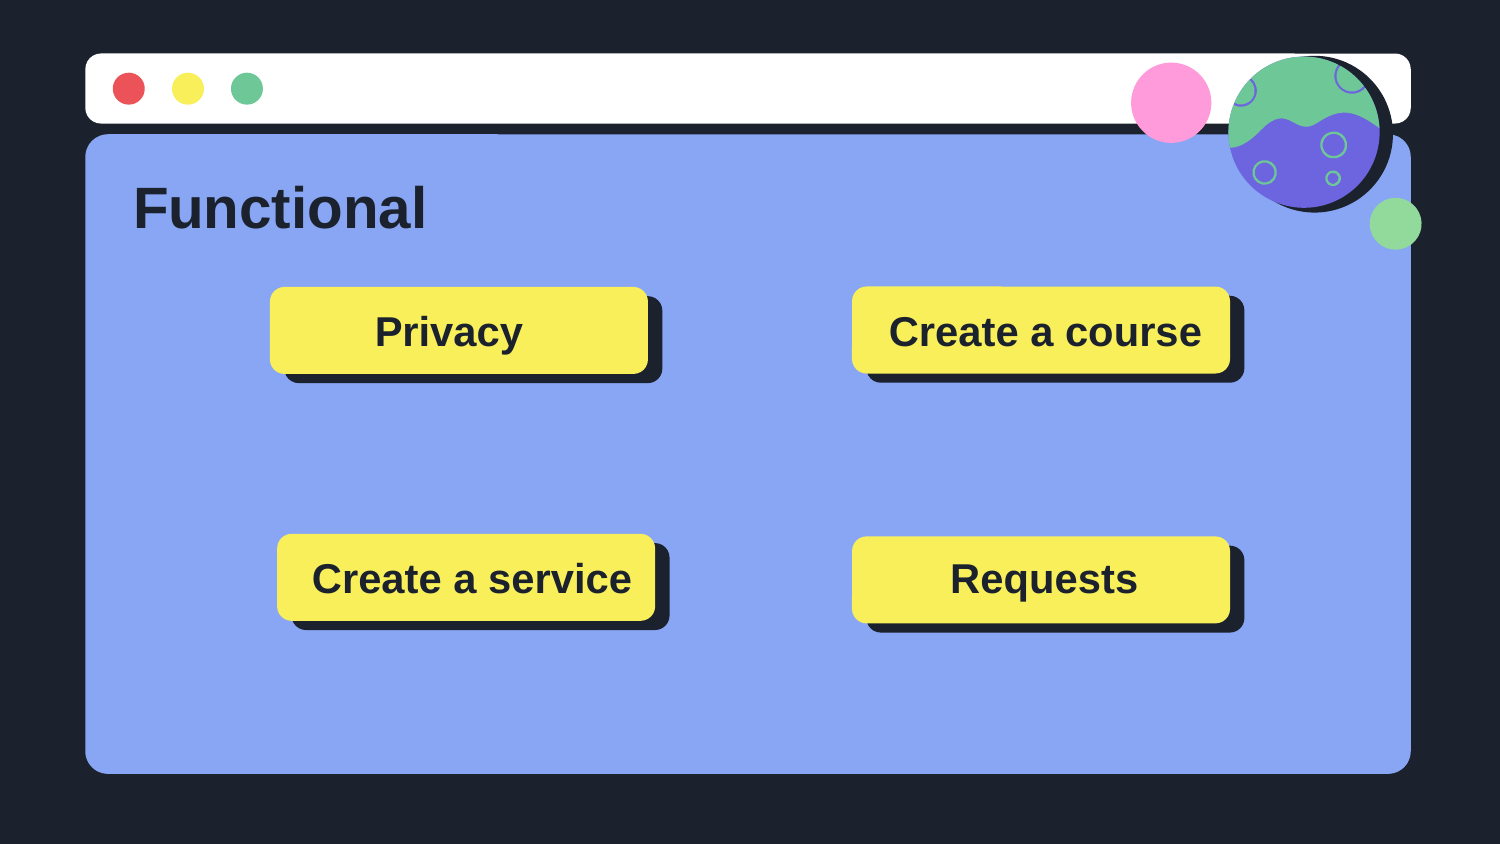

# Functional

Privacy
Create a course
Create a service

Requests